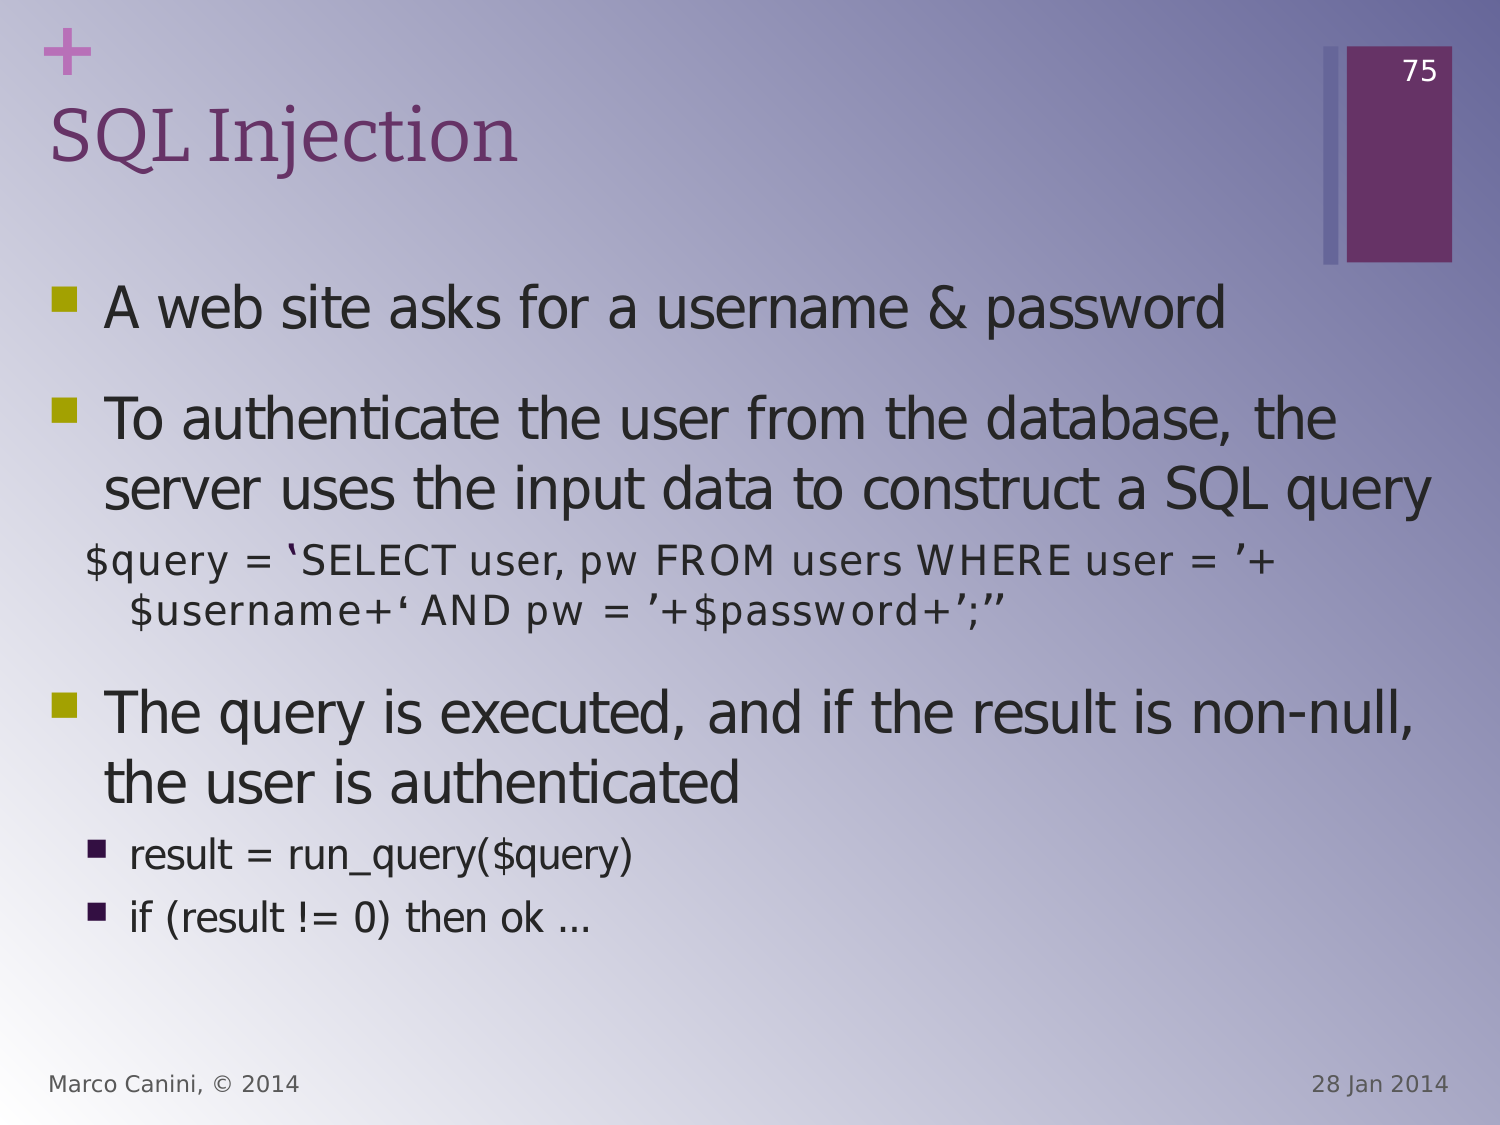

75
# SQL Injection
A web site asks for a username & password
To authenticate the user from the database, the server uses the input data to construct a SQL query
$query = ‘SELECT user, pw FROM users WHERE user = ’+$username+‘ AND pw = ’+$password+’;’’
The query is executed, and if the result is non-null, the user is authenticated
result = run_query($query)
if (result != 0) then ok …
Marco Canini, © 2014
28 Jan 2014